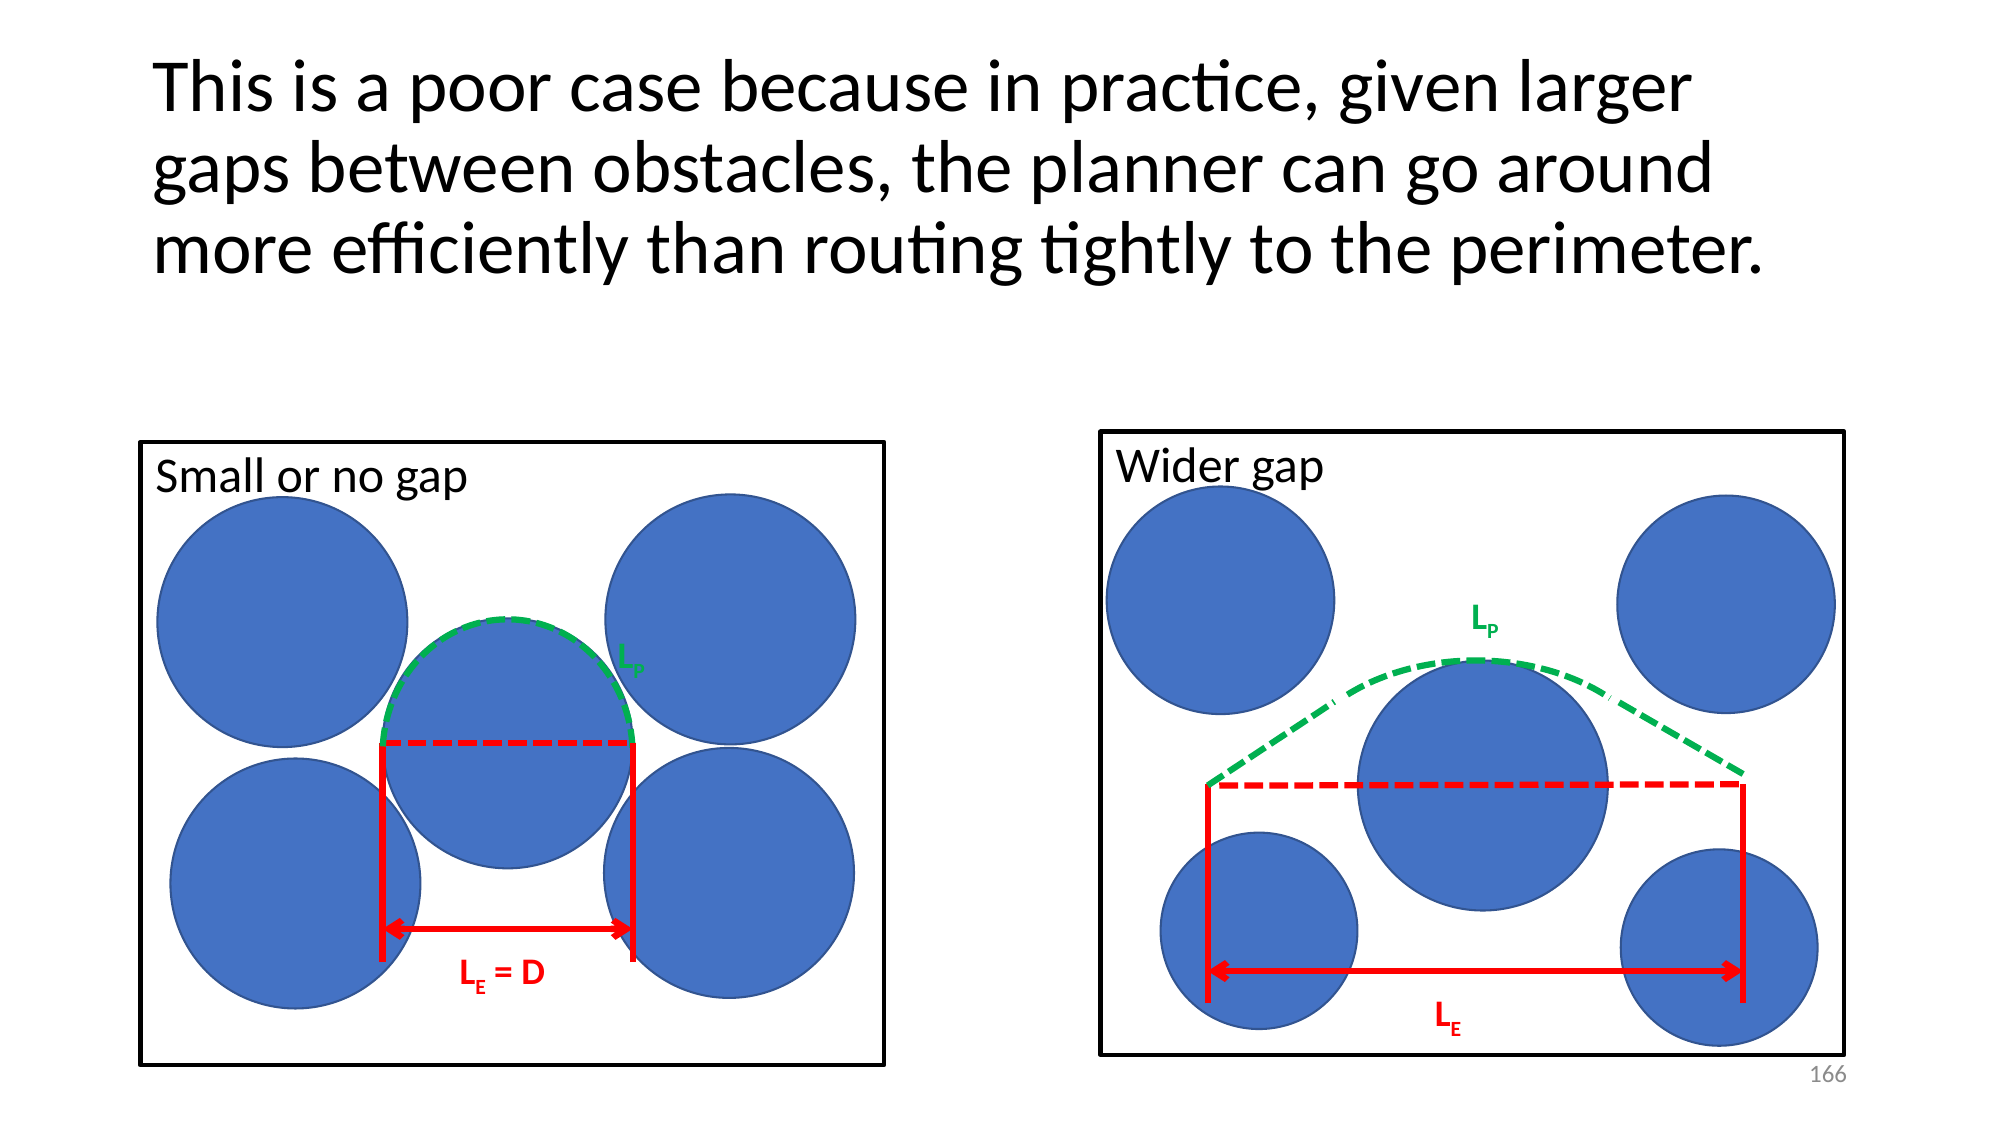

# This is a poor case because in practice, given larger gaps between obstacles, the planner can go around more efficiently than routing tightly to the perimeter.
Wider gap
Small or no gap

LP

LP

LE = D
LE
166